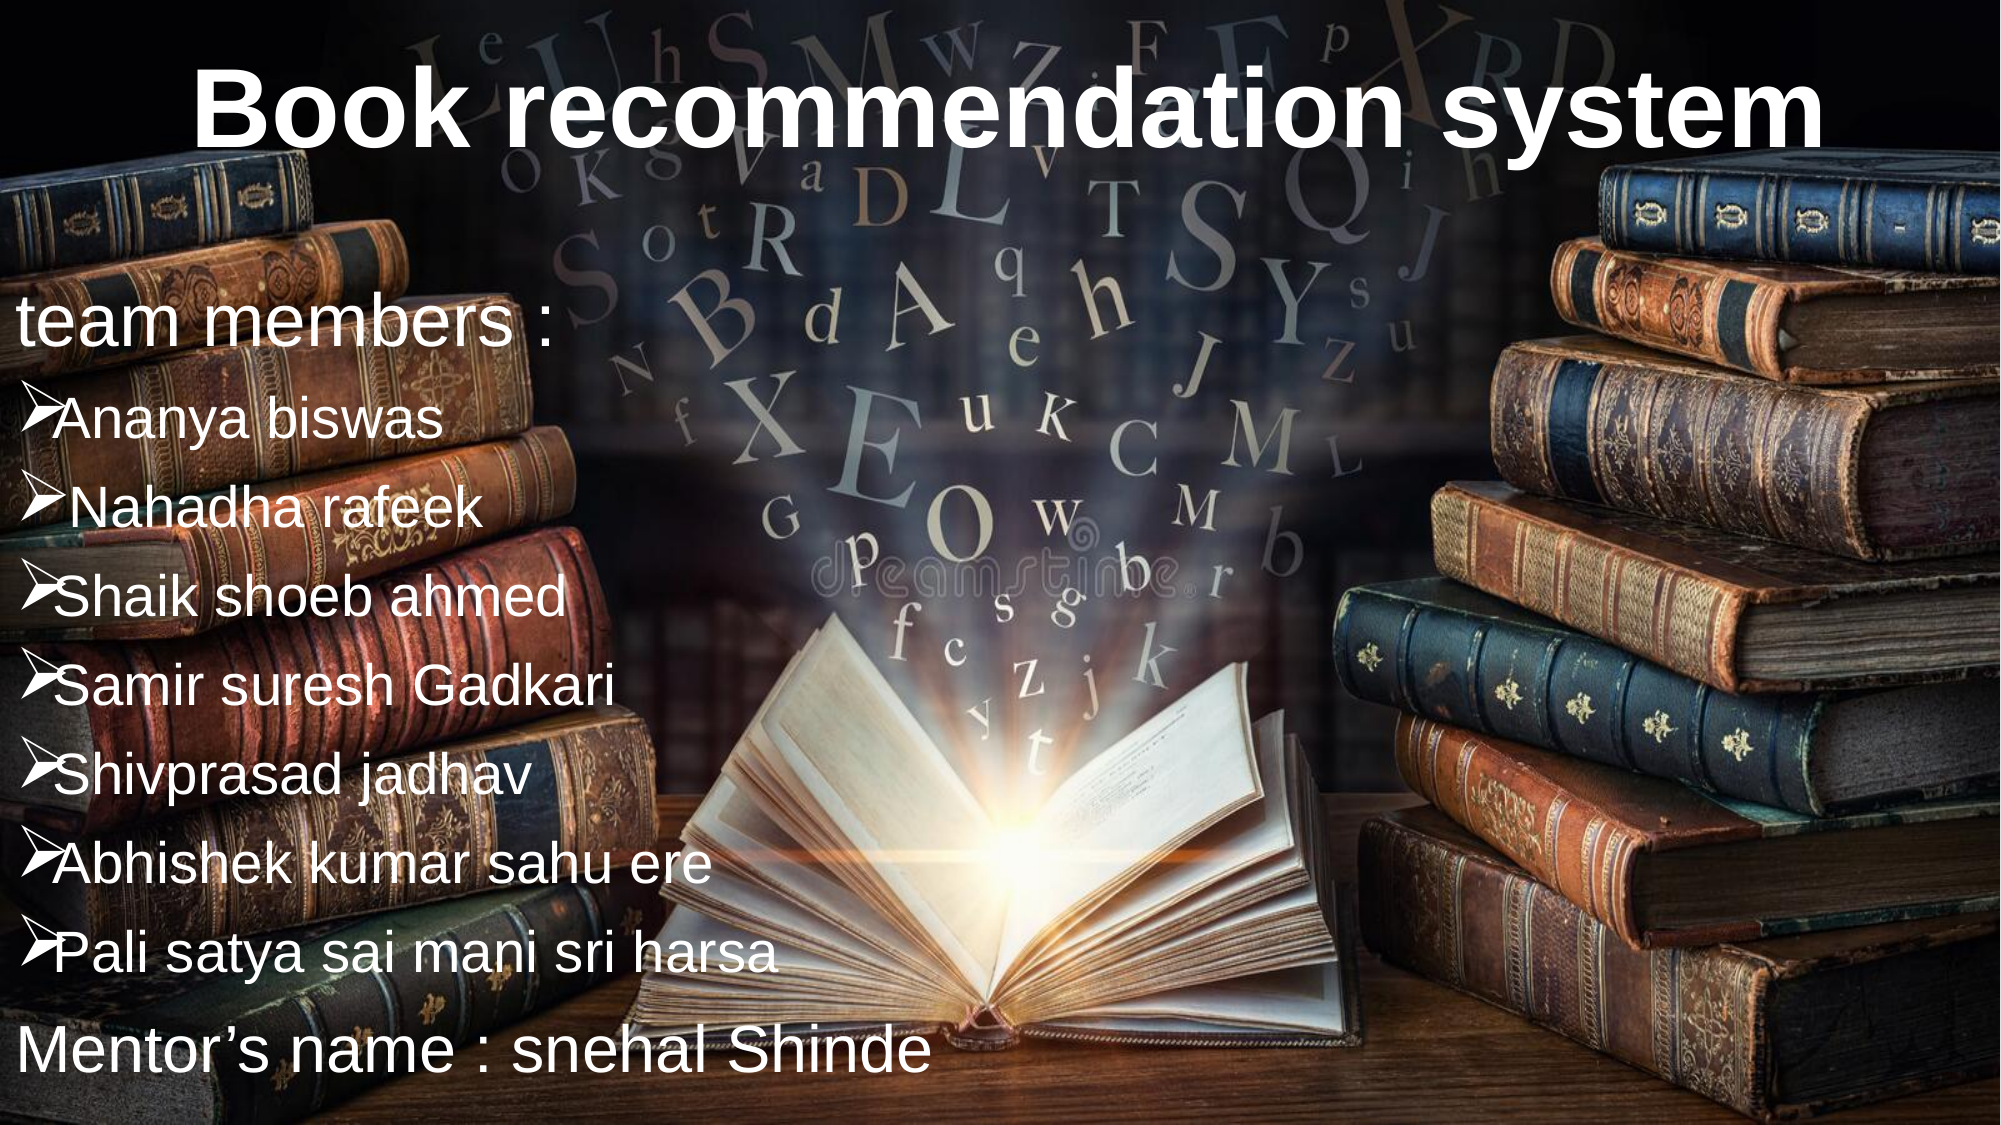

Book recommendation system

team members :
Ananya biswas
 Nahadha rafeek
Shaik shoeb ahmed
Samir suresh Gadkari
Shivprasad jadhav
Abhishek kumar sahu ere
Pali satya sai mani sri harsa
Mentor’s name : snehal Shinde